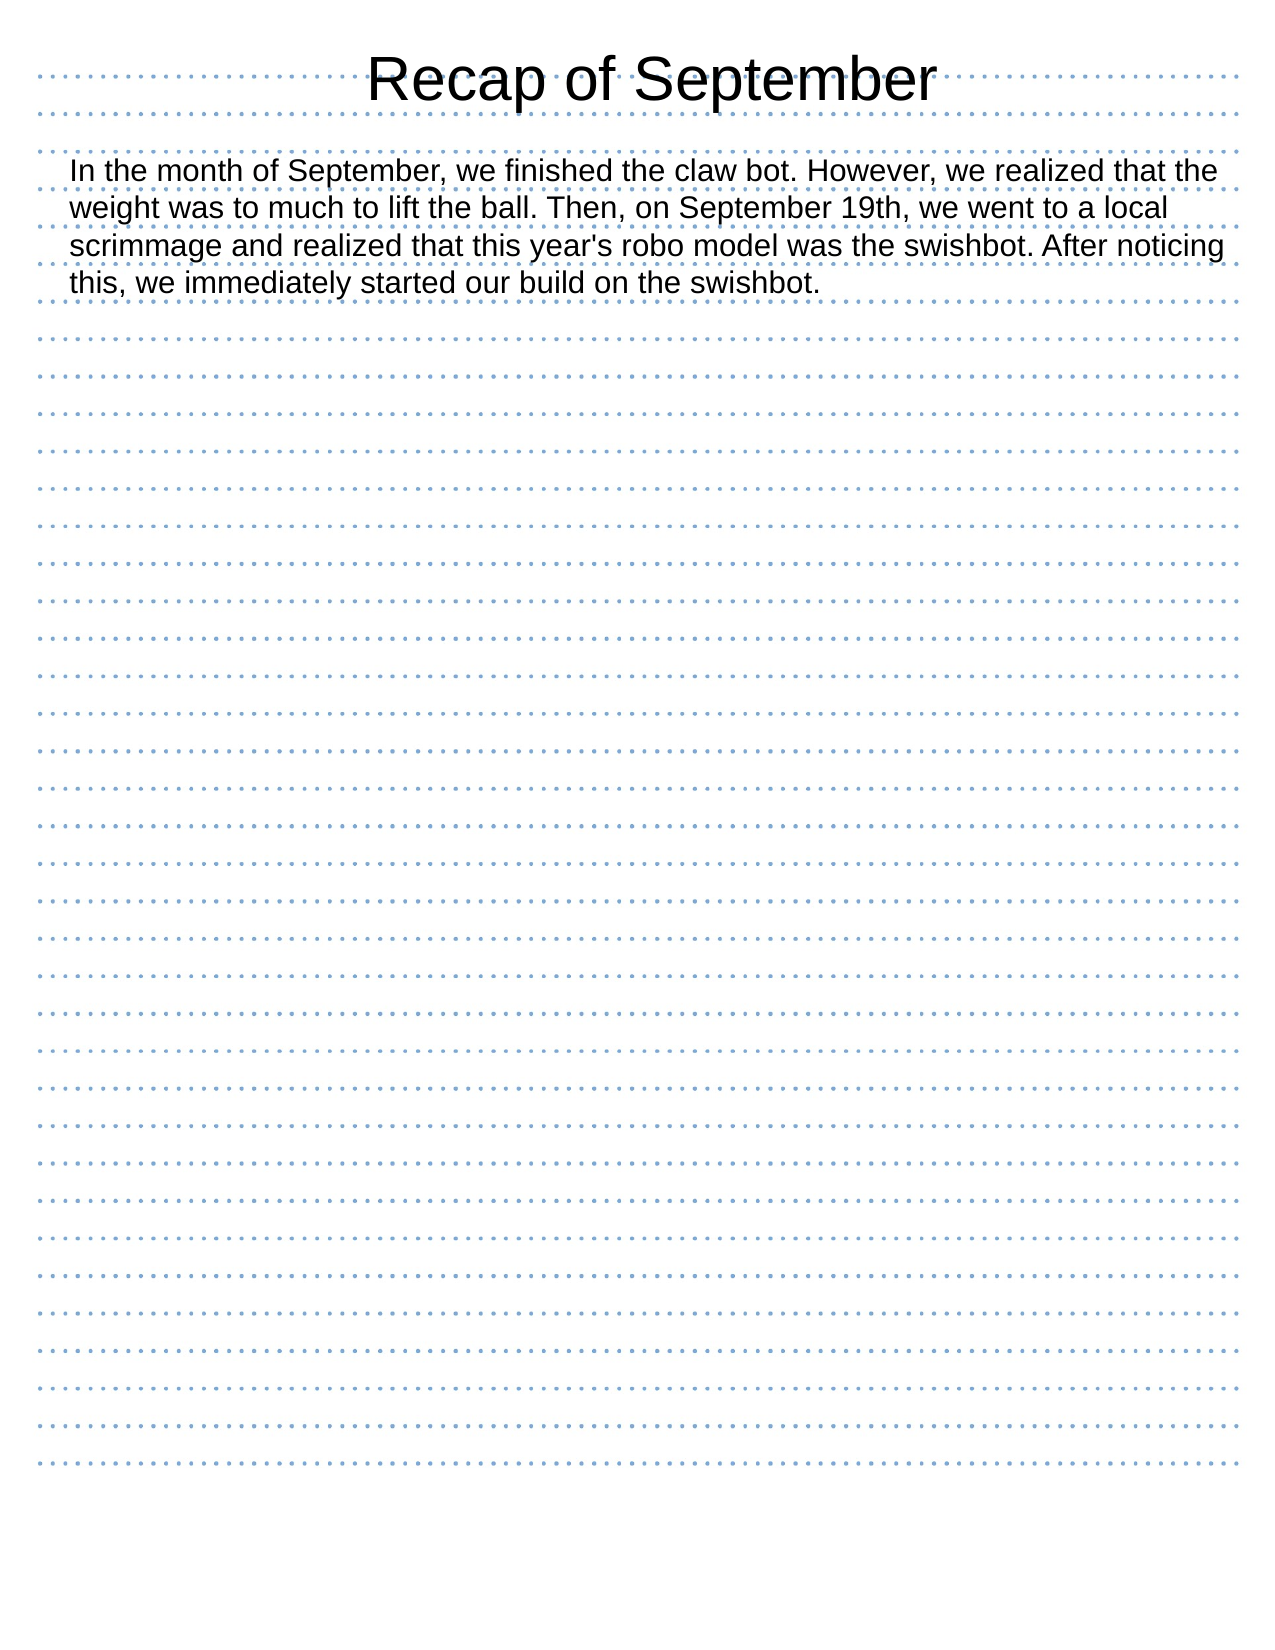

Recap of September

In the month of September, we finished the claw bot. However, we realized that the weight was to much to lift the ball. Then, on September 19th, we went to a local scrimmage and realized that this year's robo model was the swishbot. After noticing this, we immediately started our build on the swishbot.

#